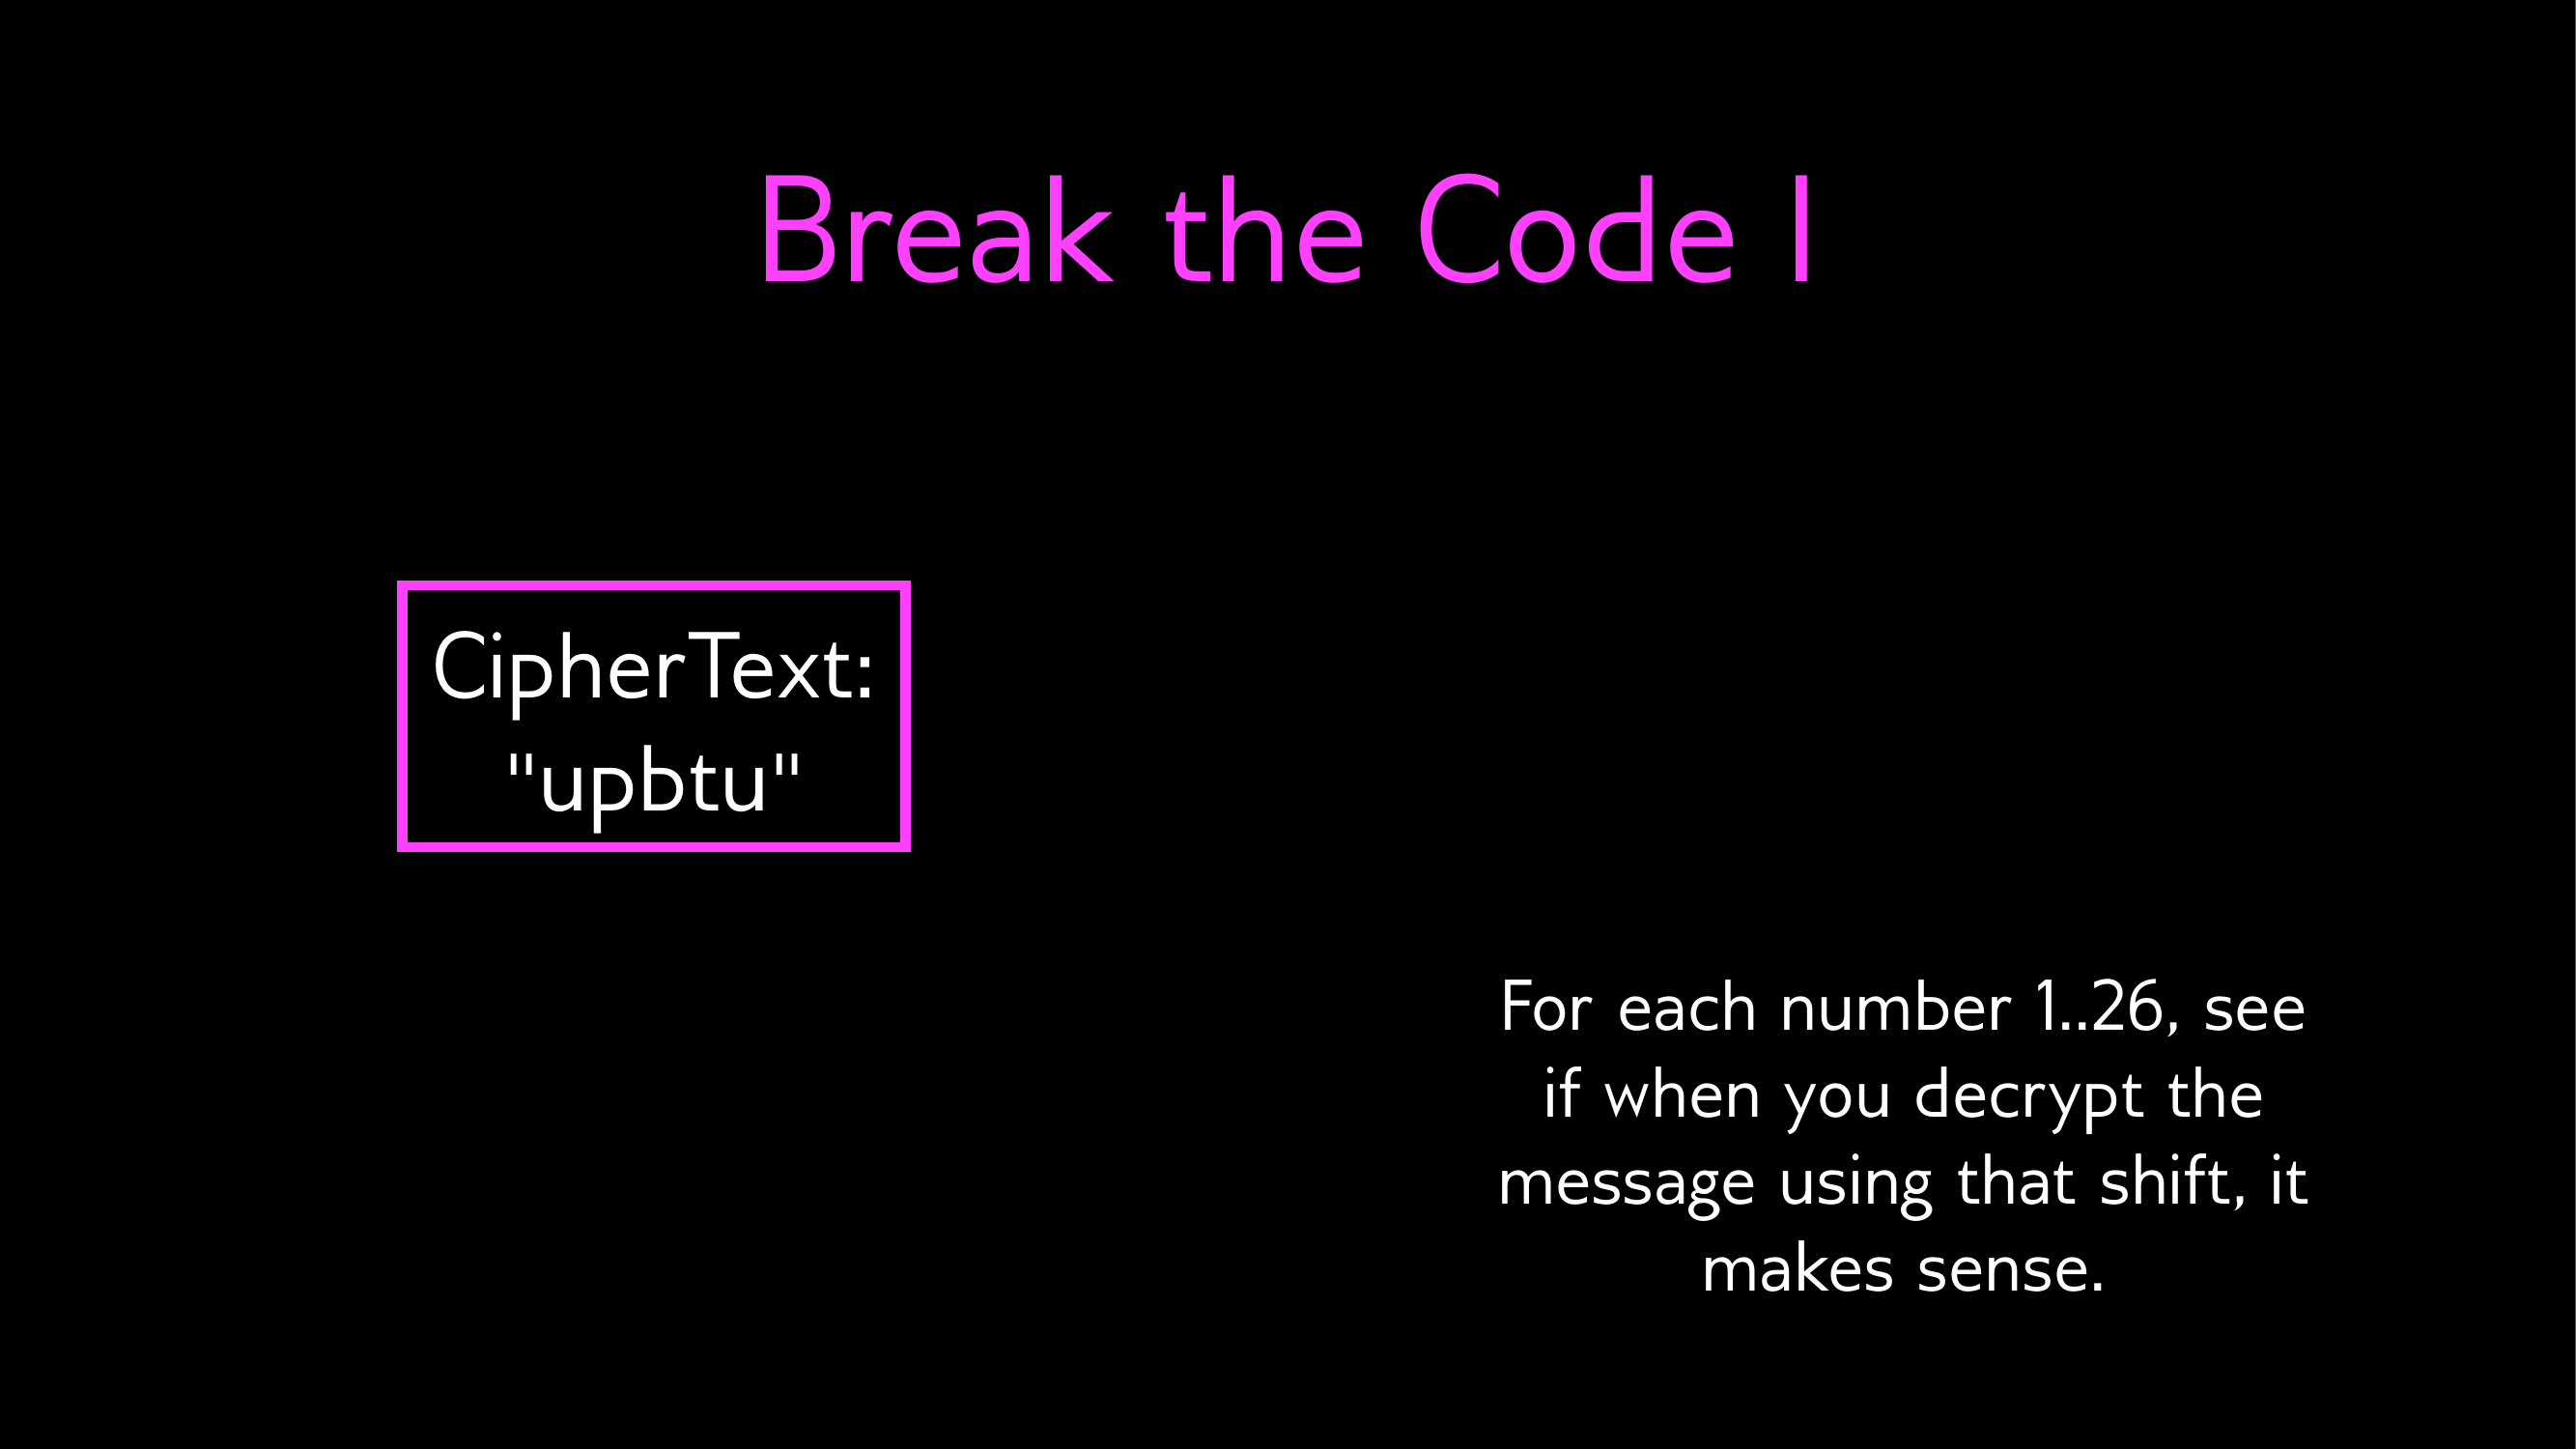

# Break the Code I
CipherText:
"upbtu"
For each number 1..26, see if when you decrypt the message using that shift, it makes sense.